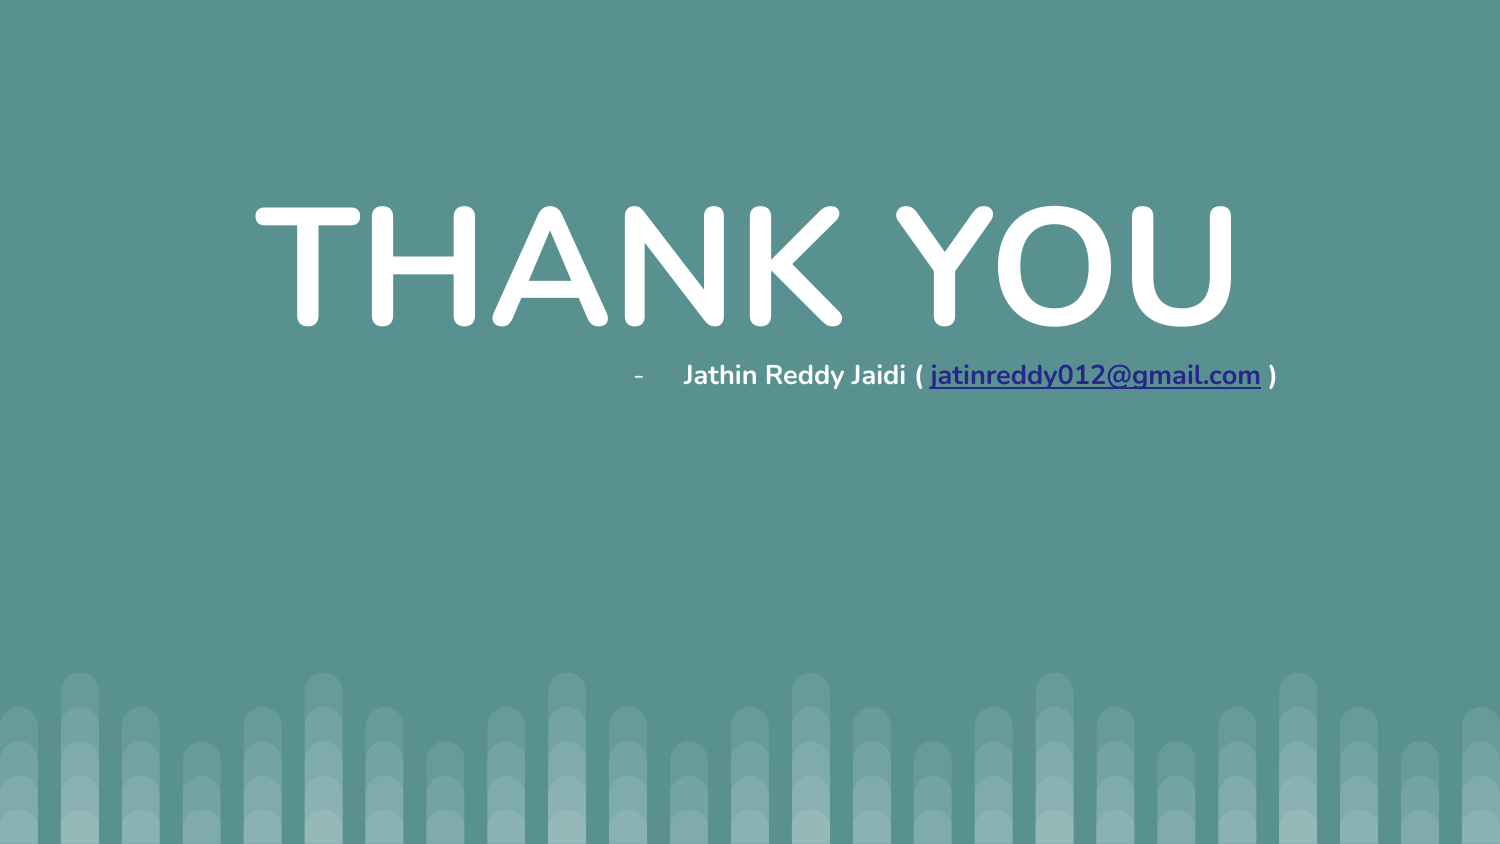

# THANK YOU
Jathin Reddy Jaidi ( jatinreddy012@gmail.com )